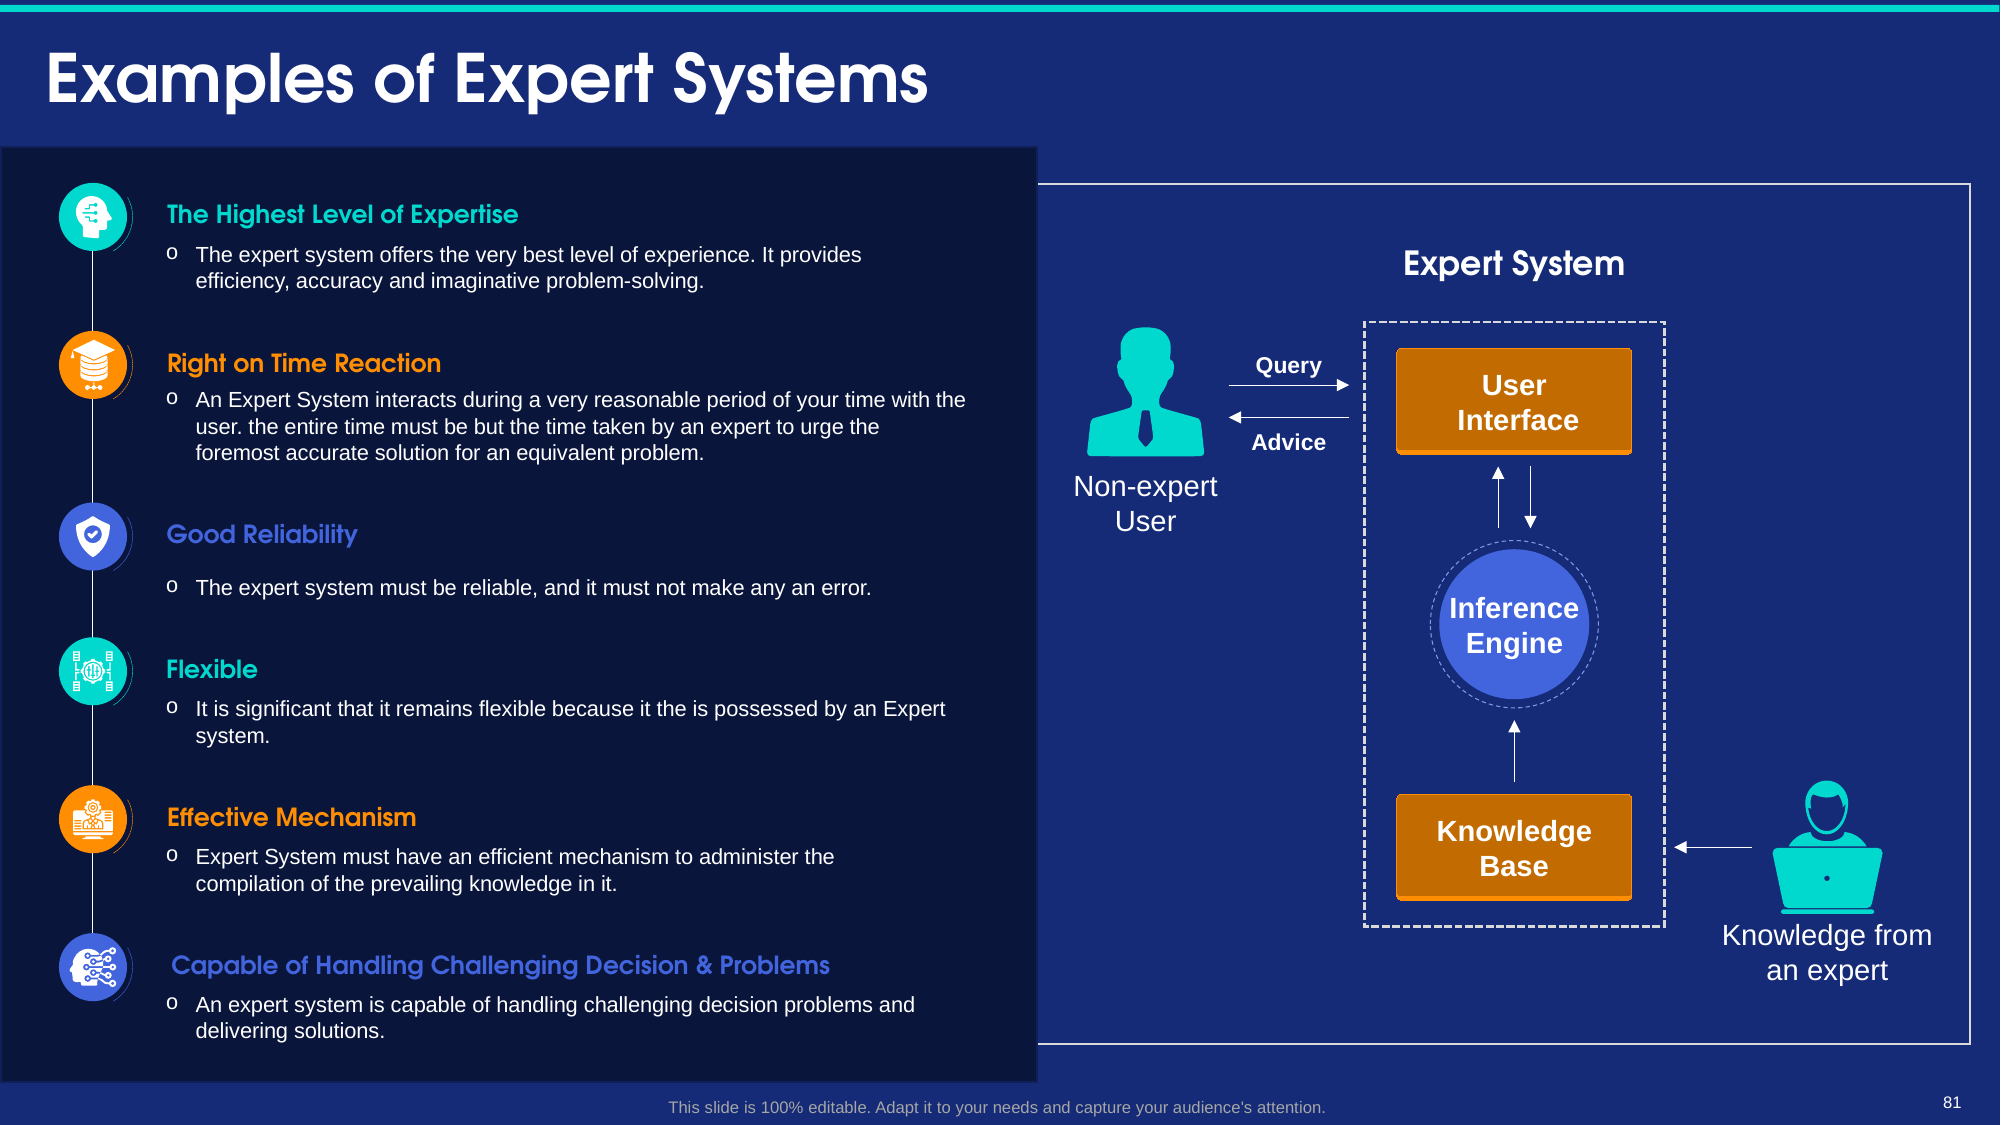

# Examples of Expert Systems

The Highest Level of Expertise
The expert system offers the very best level of experience. It provides efficiency, accuracy and imaginative problem-solving.

Expert System

Query

User
 Interface
Advice
Non-expert User

Inference Engine

Knowledge Base
Knowledge from an expert

Right on Time Reaction
An Expert System interacts during a very reasonable period of your time with the user. the entire time must be but the time taken by an expert to urge the foremost accurate solution for an equivalent problem.

Good Reliability
The expert system must be reliable, and it must not make any an error.

Flexible
It is significant that it remains flexible because it the is possessed by an Expert system.

Effective Mechanism
Expert System must have an efficient mechanism to administer the compilation of the prevailing knowledge in it.

Capable of Handling Challenging Decision & Problems
An expert system is capable of handling challenging decision problems and delivering solutions.

This slide is 100% editable. Adapt it to your needs and capture your audience's attention.
81